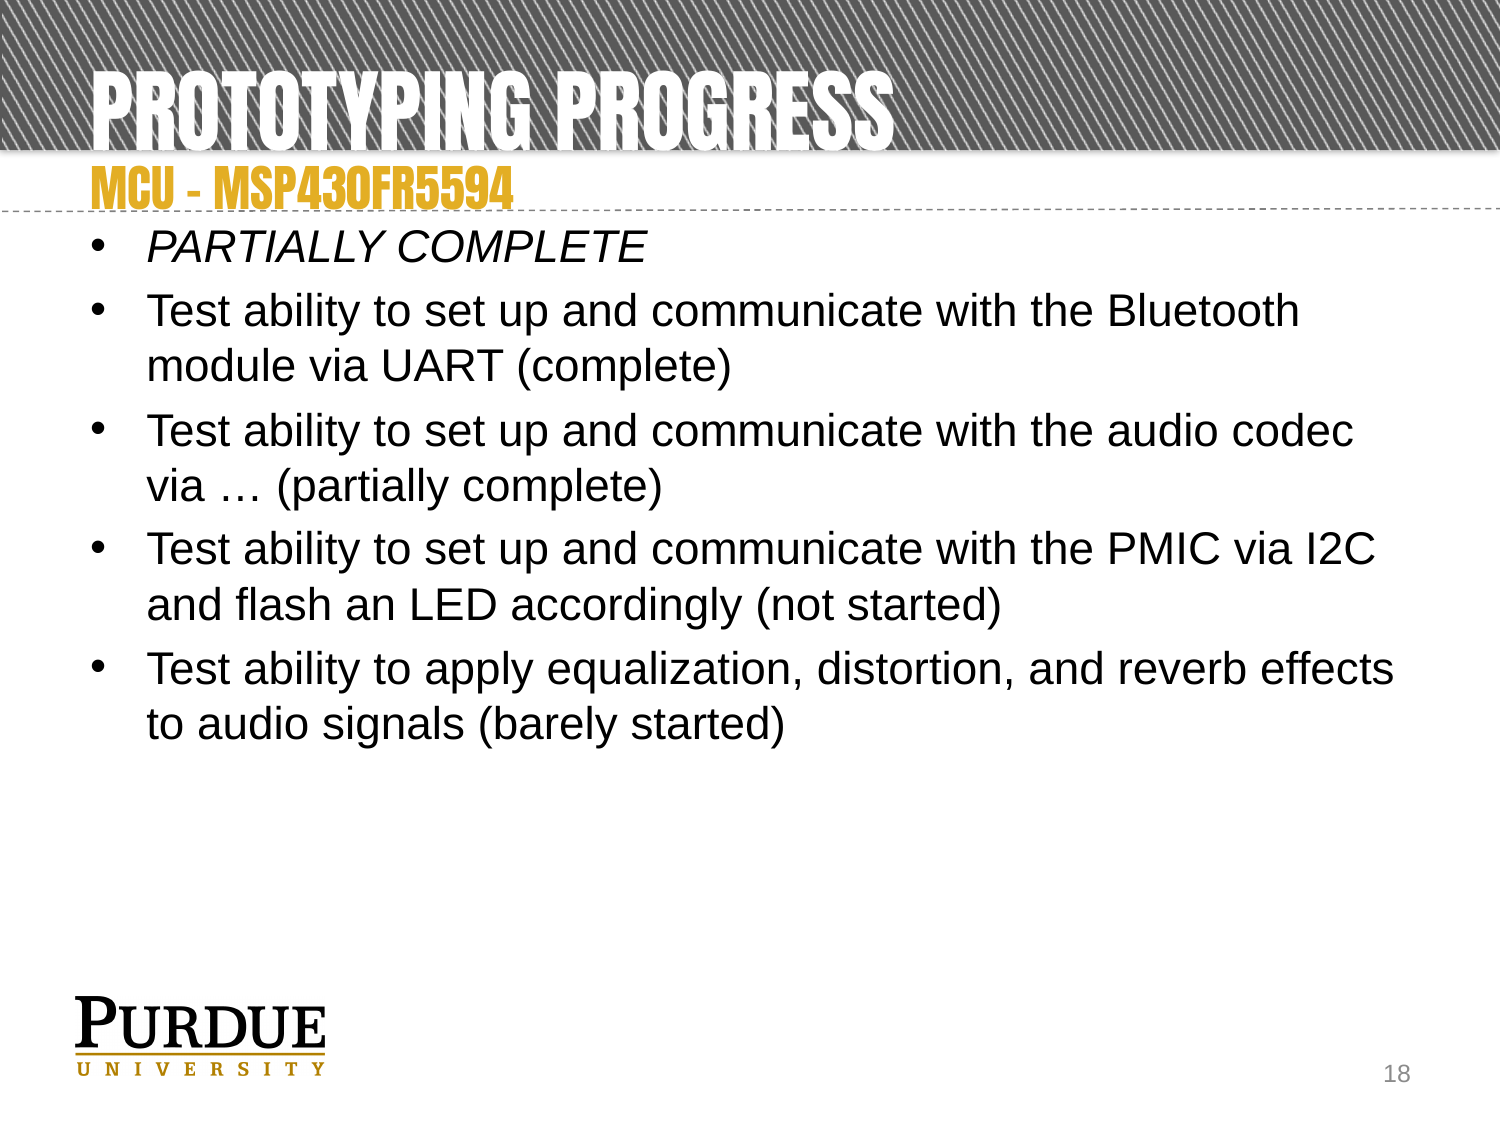

# PROTOTYPING PROGRESS

MCU – MSP430FR5594
PARTIALLY COMPLETE
Test ability to set up and communicate with the Bluetooth module via UART (complete)
Test ability to set up and communicate with the audio codec via … (partially complete)
Test ability to set up and communicate with the PMIC via I2C and flash an LED accordingly (not started)
Test ability to apply equalization, distortion, and reverb effects to audio signals (barely started)

18